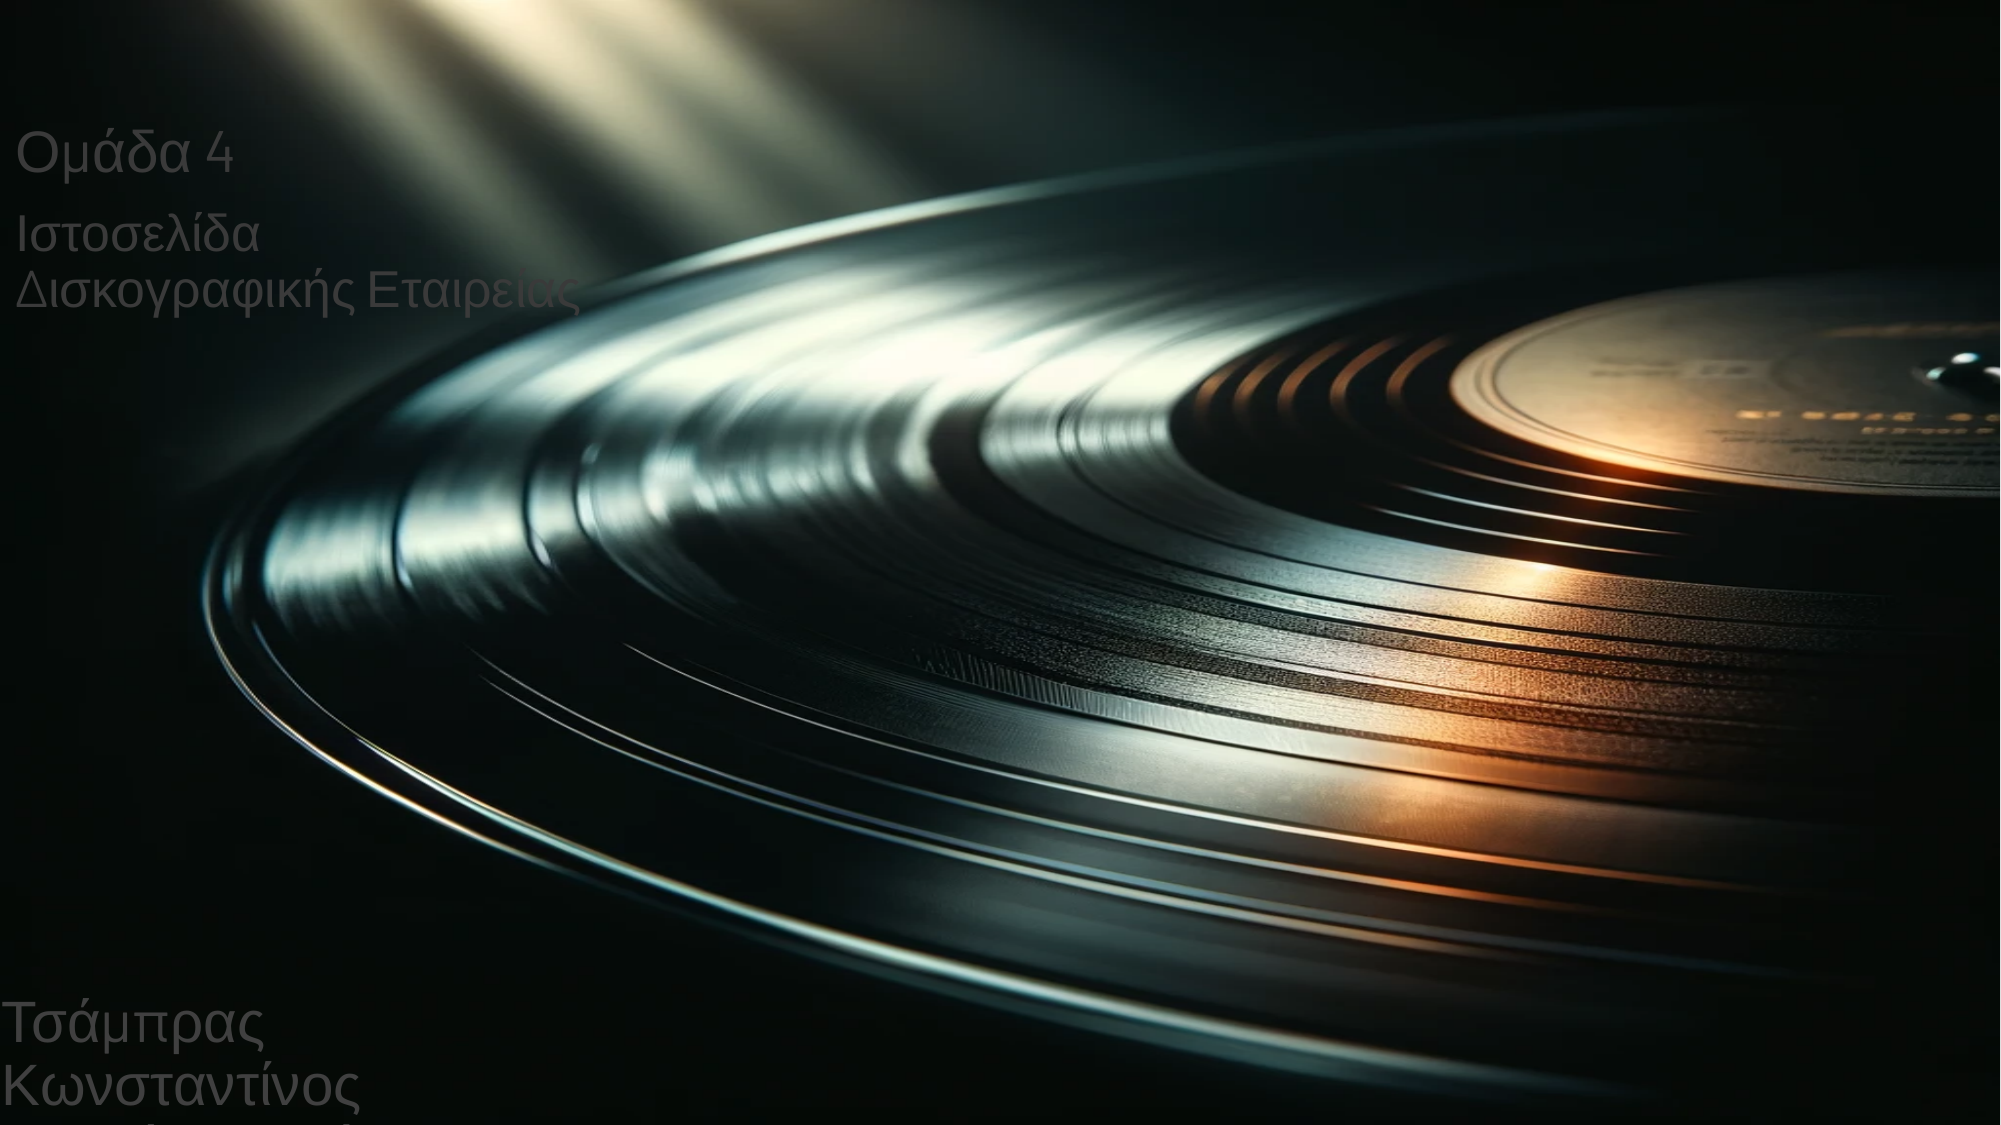

# Ομάδα 4 Ιστοσελίδα Δισκογραφικής Εταιρείας
Τσάμπρας Κωνσταντίνος
Ουζούνης Ηλίας